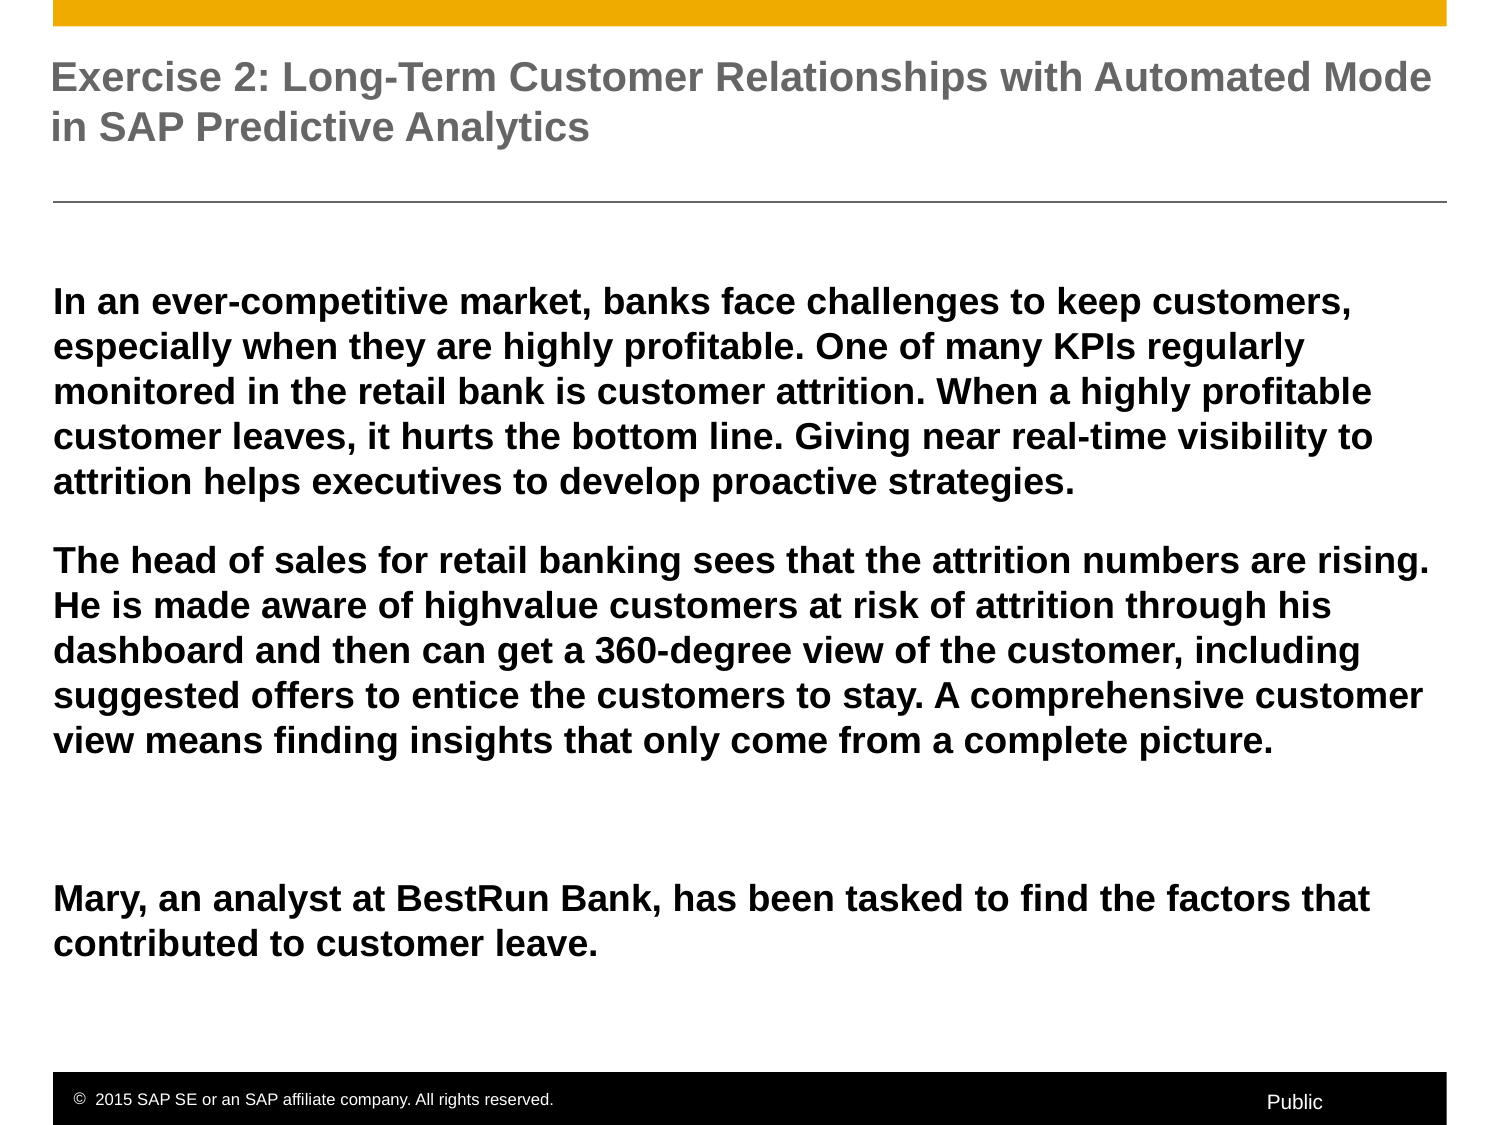

# Exercise 2: Long-Term Customer Relationships with Automated Mode in SAP Predictive Analytics
In an ever-competitive market, banks face challenges to keep customers, especially when they are highly profitable. One of many KPIs regularly monitored in the retail bank is customer attrition. When a highly profitable customer leaves, it hurts the bottom line. Giving near real-time visibility to attrition helps executives to develop proactive strategies.
The head of sales for retail banking sees that the attrition numbers are rising. He is made aware of highvalue customers at risk of attrition through his dashboard and then can get a 360-degree view of the customer, including suggested offers to entice the customers to stay. A comprehensive customer view means finding insights that only come from a complete picture.

Mary, an analyst at BestRun Bank, has been tasked to find the factors that contributed to customer leave.